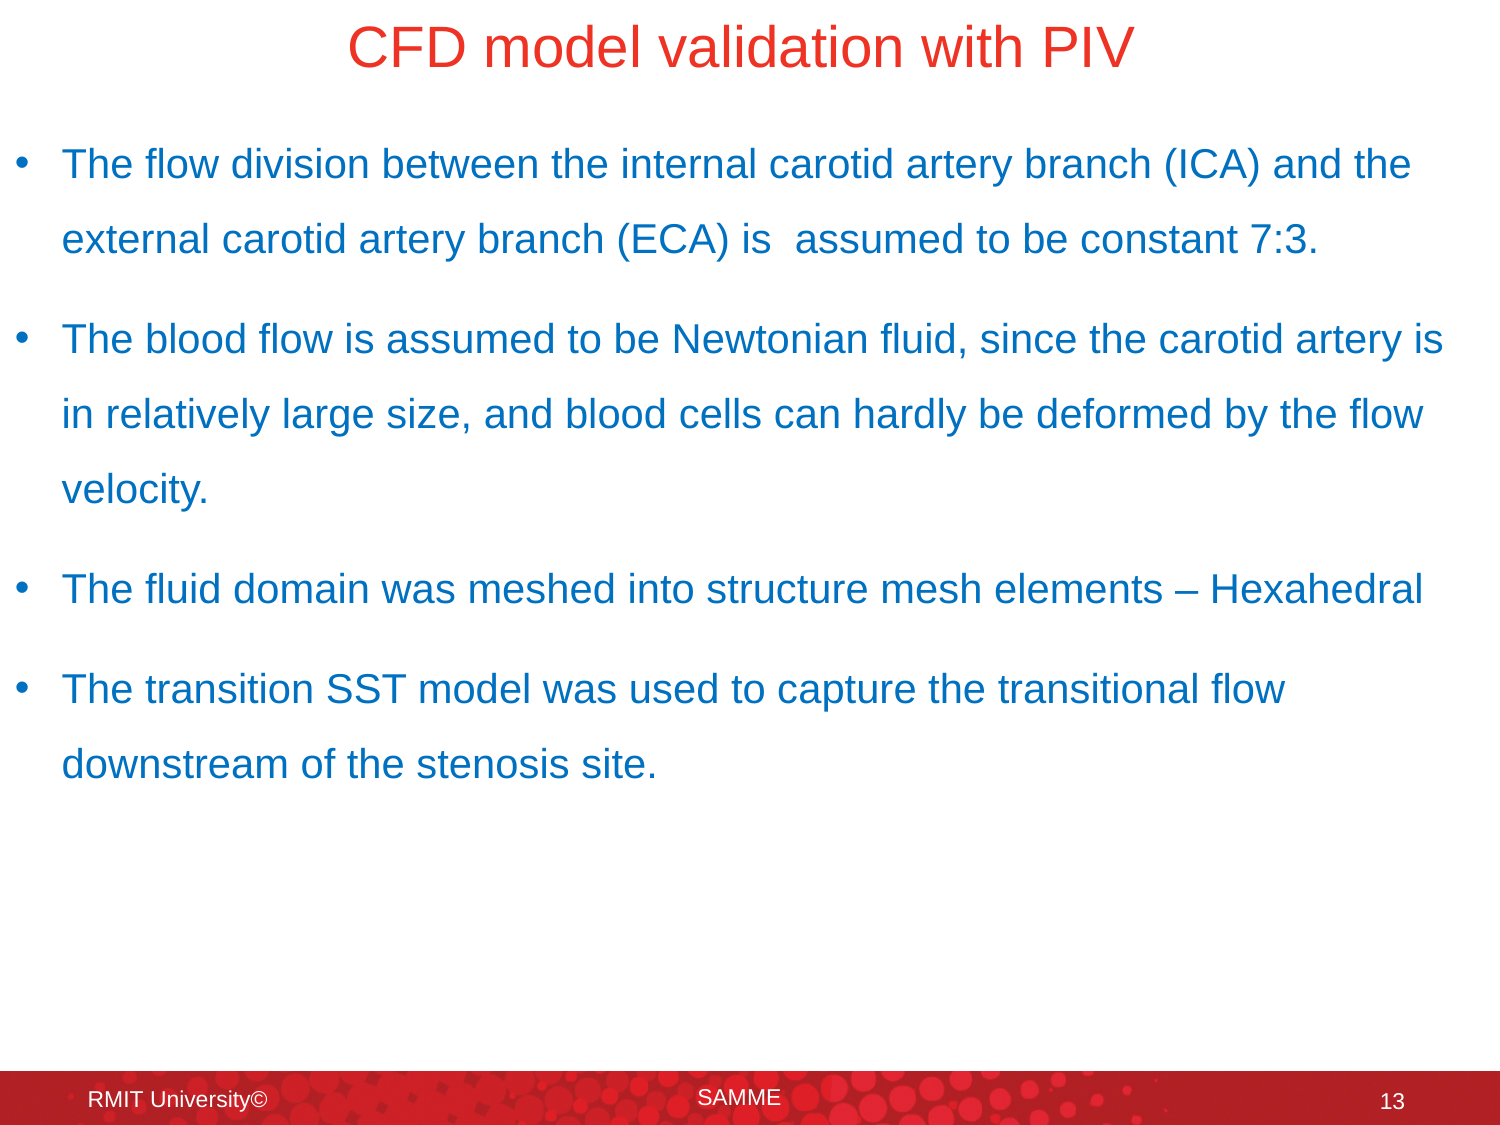

Applications of nasal studies
CFD model validation with PIV
The flow division between the internal carotid artery branch (ICA) and the external carotid artery branch (ECA) is  assumed to be constant 7:3.
The blood flow is assumed to be Newtonian fluid, since the carotid artery is in relatively large size, and blood cells can hardly be deformed by the flow velocity.
The fluid domain was meshed into structure mesh elements – Hexahedral
The transition SST model was used to capture the transitional flow downstream of the stenosis site.

SAMME
RMIT University©
13